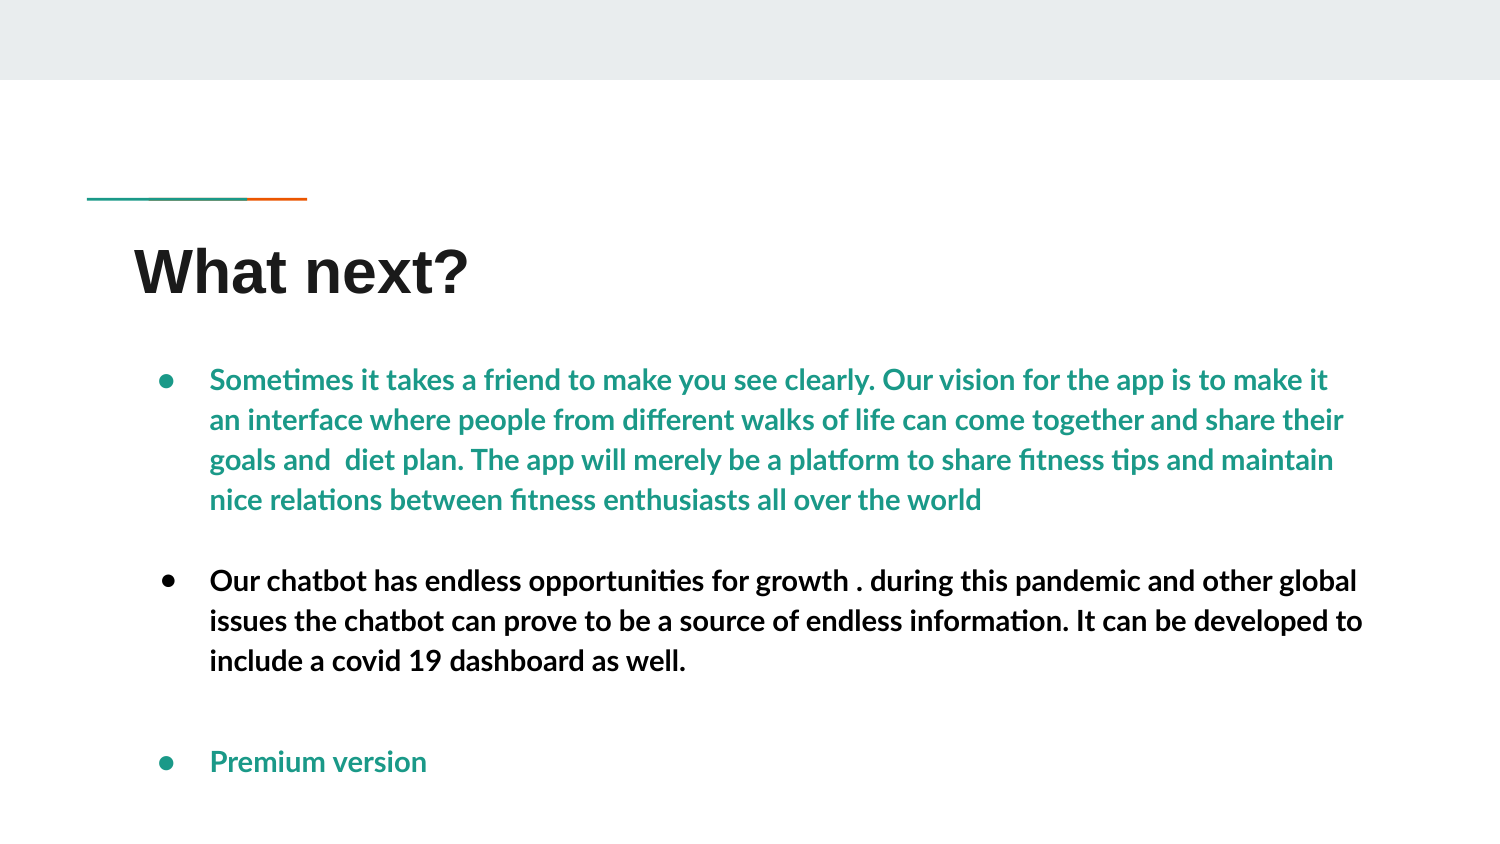

# What next?
Sometimes it takes a friend to make you see clearly. Our vision for the app is to make it an interface where people from different walks of life can come together and share their goals and  diet plan. The app will merely be a platform to share fitness tips and maintain nice relations between fitness enthusiasts all over the world

Our chatbot has endless opportunities for growth . during this pandemic and other global issues the chatbot can prove to be a source of endless information. It can be developed to include a covid 19 dashboard as well.

Premium version